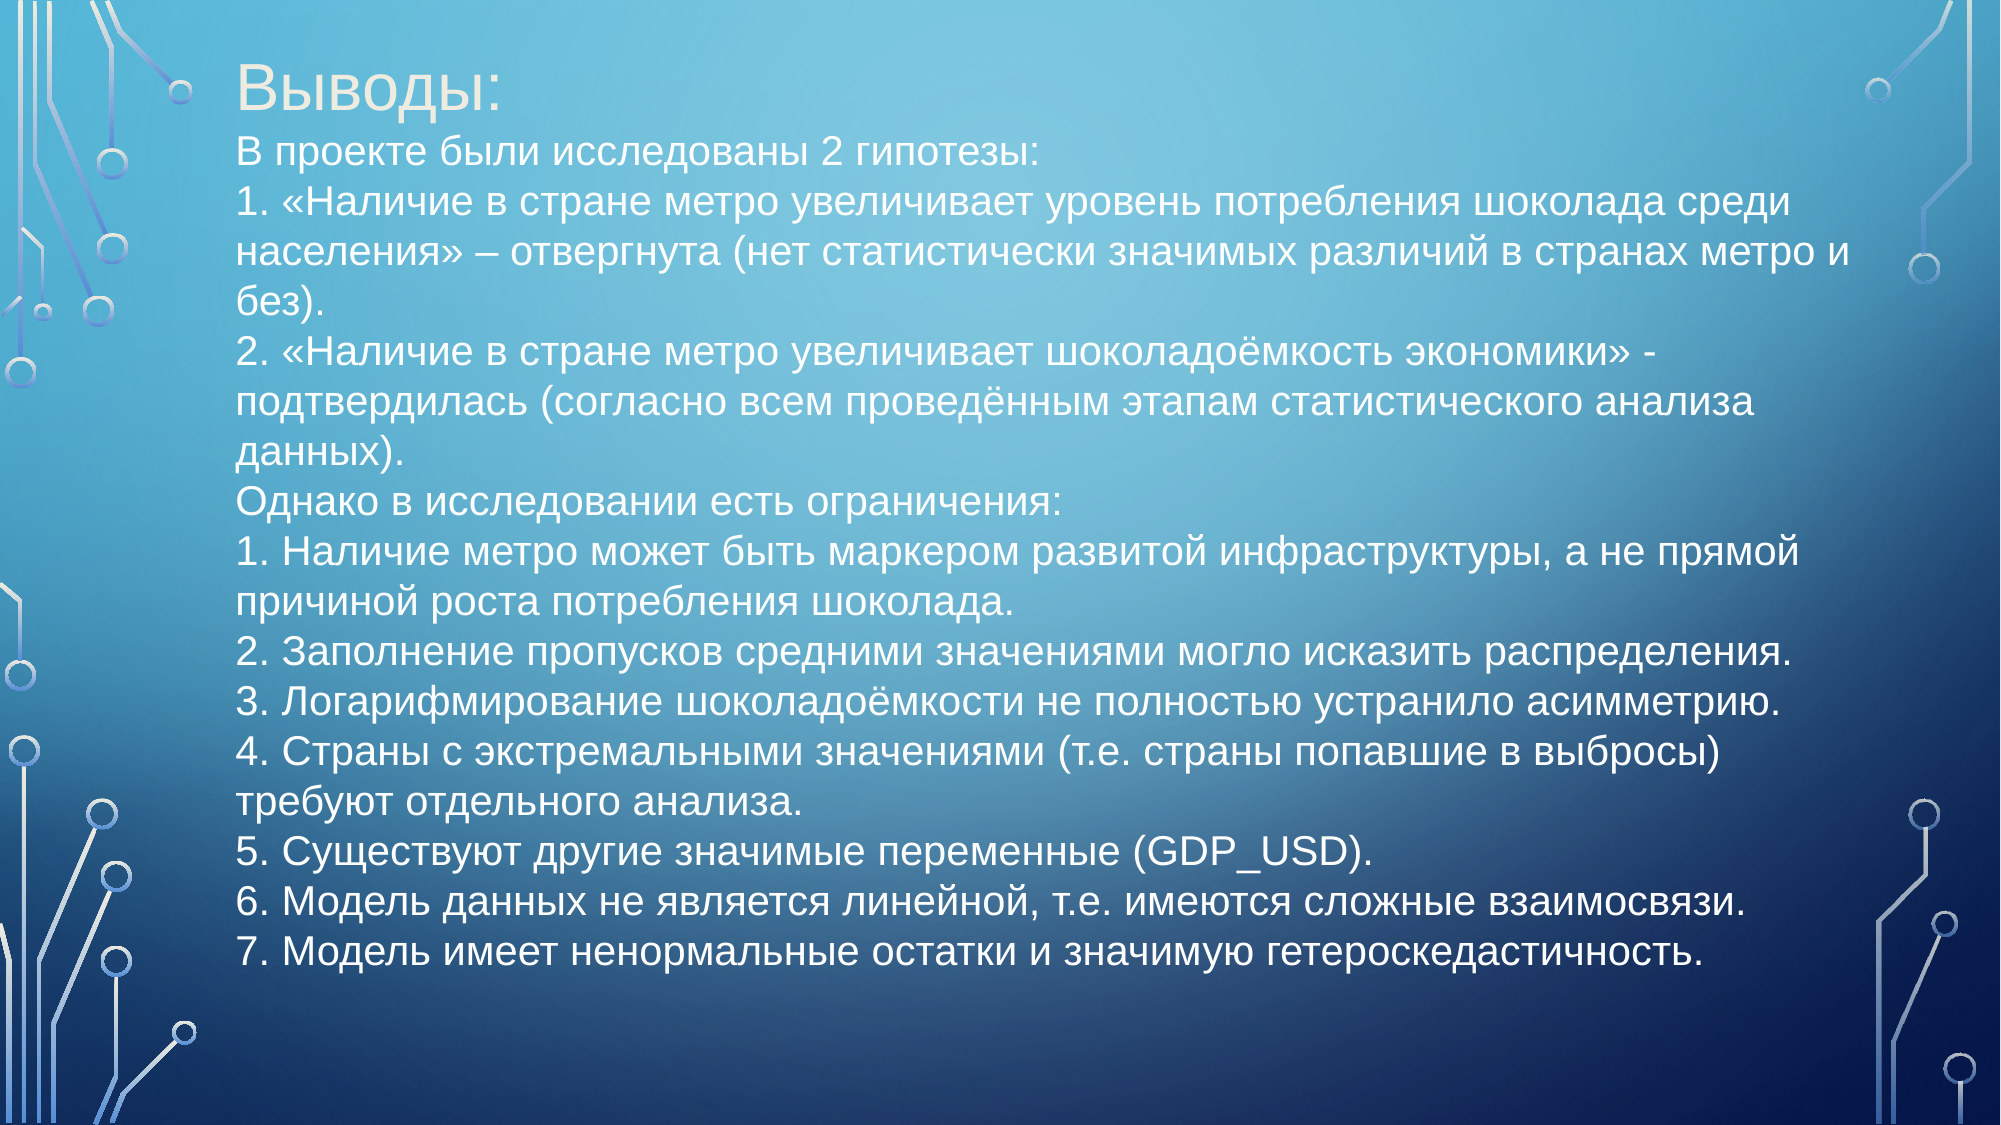

Выводы:
В проекте были исследованы 2 гипотезы:
1. «Наличие в стране метро увеличивает уровень потребления шоколада среди населения» – отвергнута (нет статистически значимых различий в странах метро и без).
2. «Наличие в стране метро увеличивает шоколадоёмкость экономики» - подтвердилась (согласно всем проведённым этапам статистического анализа данных).
Однако в исследовании есть ограничения:
1. Наличие метро может быть маркером развитой инфраструктуры, а не прямой причиной роста потребления шоколада.
2. Заполнение пропусков средними значениями могло исказить распределения.
3. Логарифмирование шоколадоёмкости не полностью устранило асимметрию.
4. Страны с экстремальными значениями (т.е. страны попавшие в выбросы) требуют отдельного анализа.
5. Существуют другие значимые переменные (GDP_USD).
6. Модель данных не является линейной, т.е. имеются сложные взаимосвязи.
7. Модель имеет ненормальные остатки и значимую гетероскедастичность.